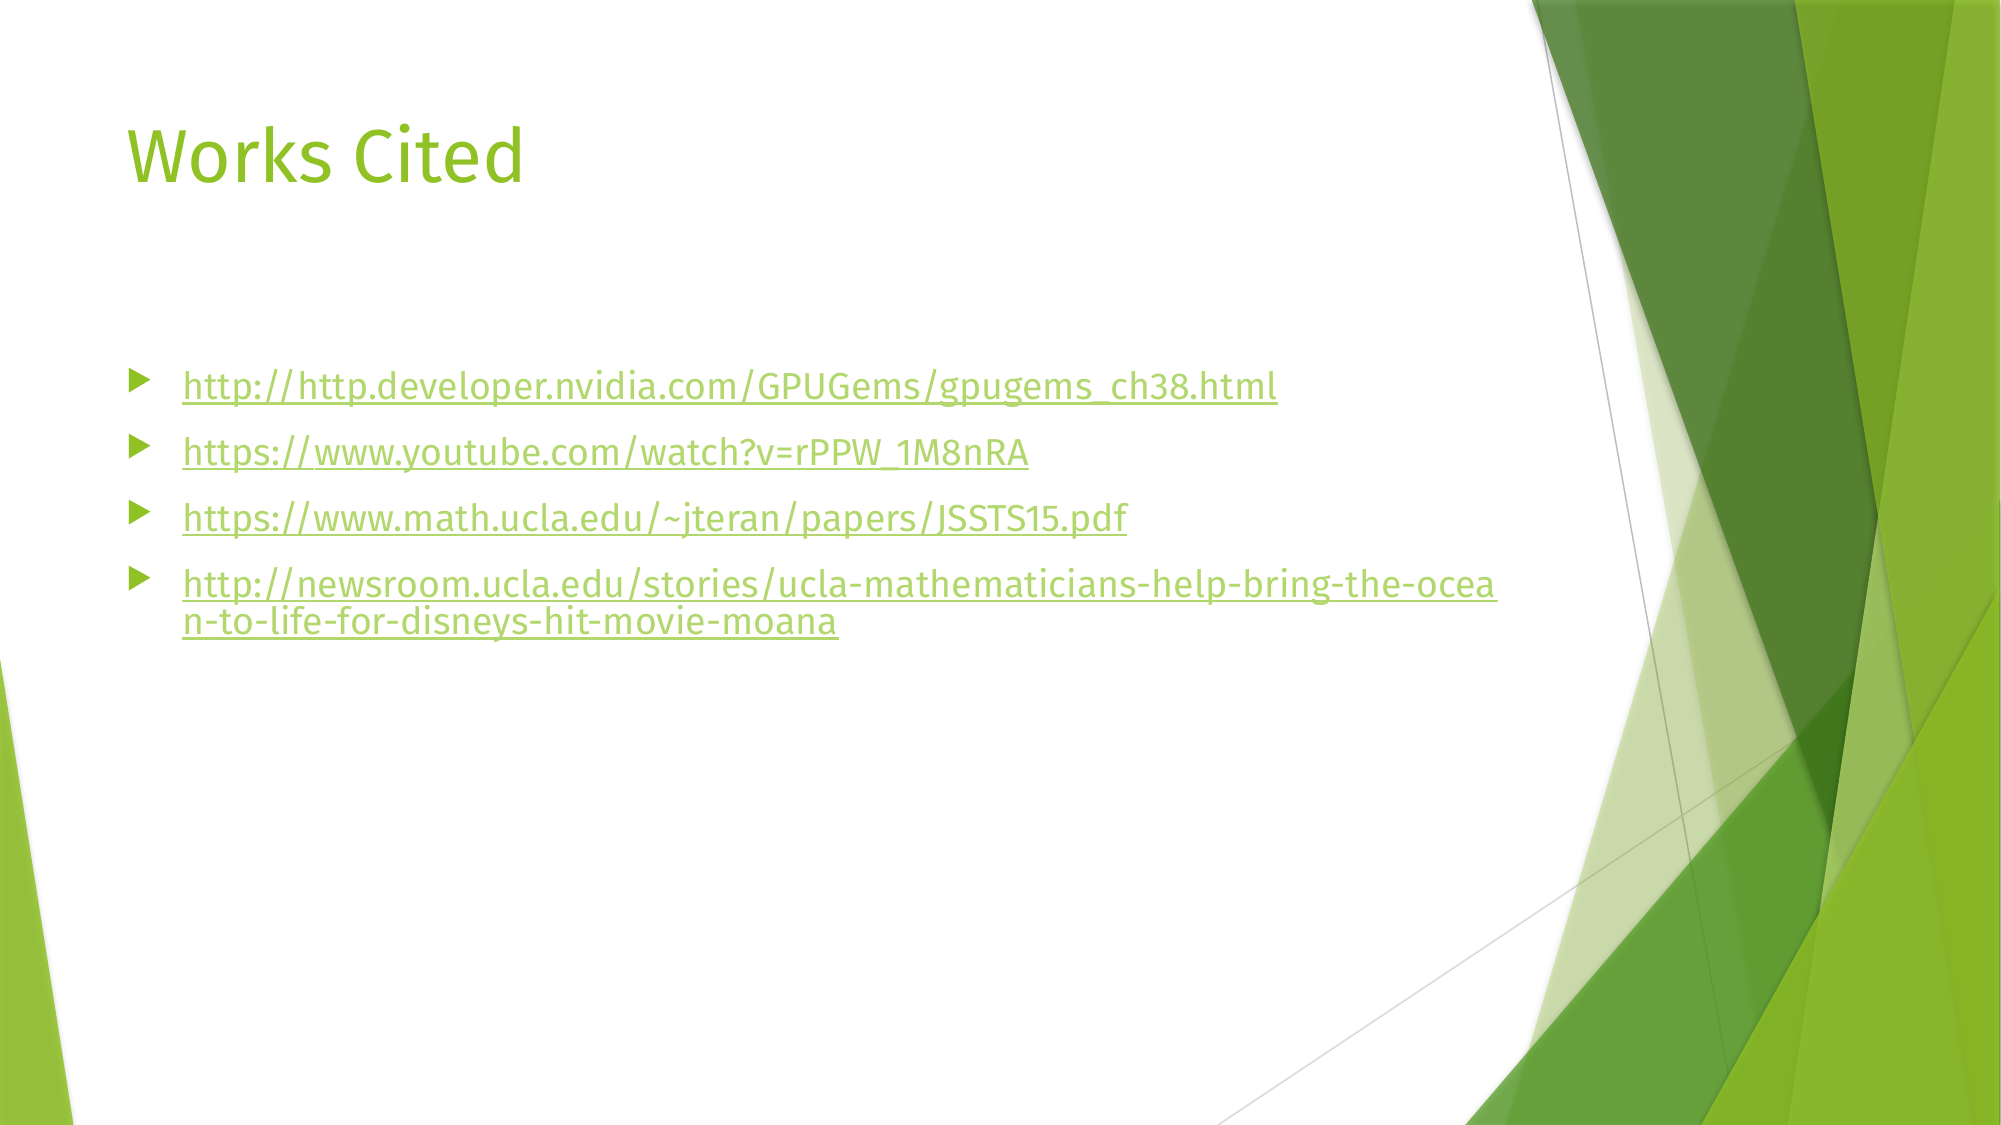

# Works Cited
http://http.developer.nvidia.com/GPUGems/gpugems_ch38.html
https://www.youtube.com/watch?v=rPPW_1M8nRA
https://www.math.ucla.edu/~jteran/papers/JSSTS15.pdf
http://newsroom.ucla.edu/stories/ucla-mathematicians-help-bring-the-ocean-to-life-for-disneys-hit-movie-moana